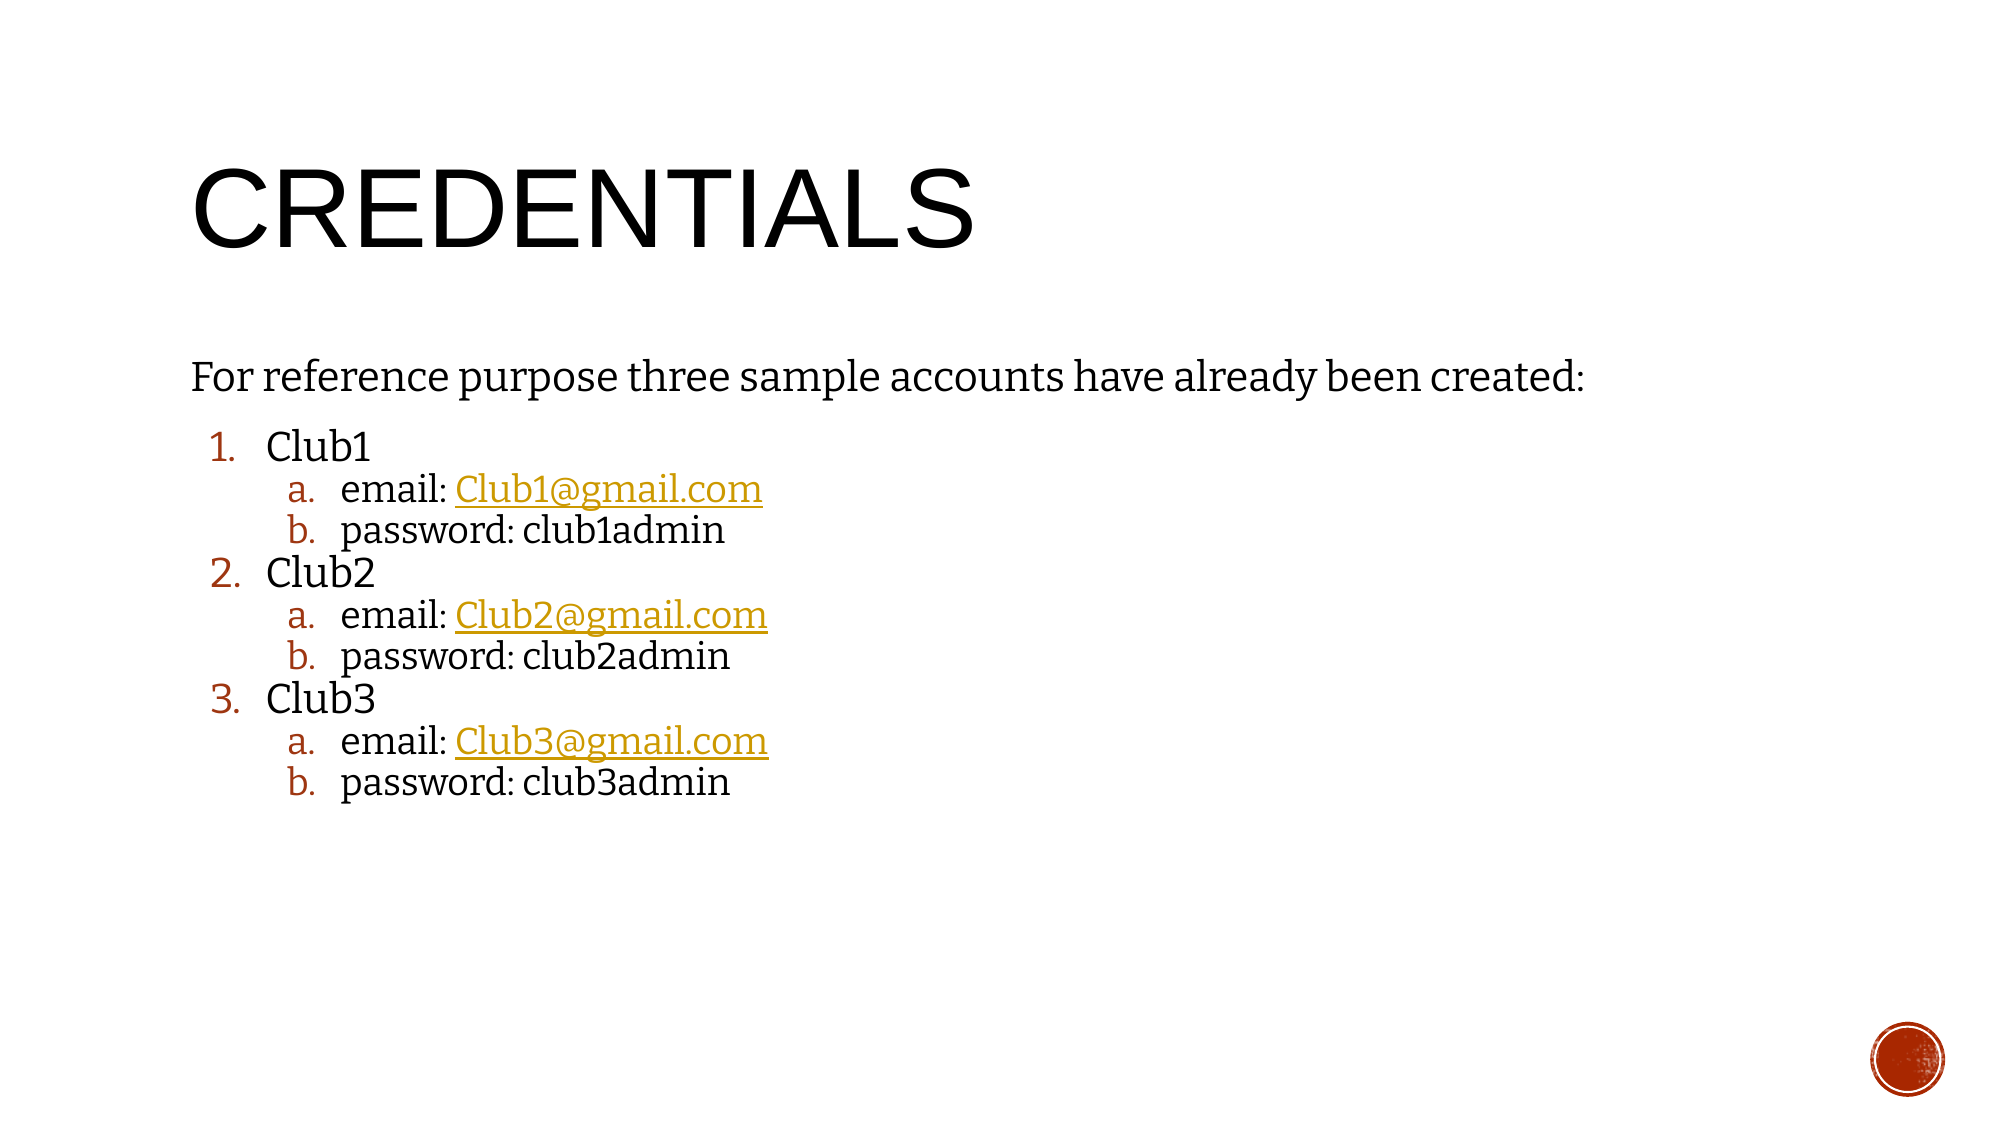

# CREDENTIALS
For reference purpose three sample accounts have already been created:
Club1
email: Club1@gmail.com
password: club1admin
Club2
email: Club2@gmail.com
password: club2admin
Club3
email: Club3@gmail.com
password: club3admin